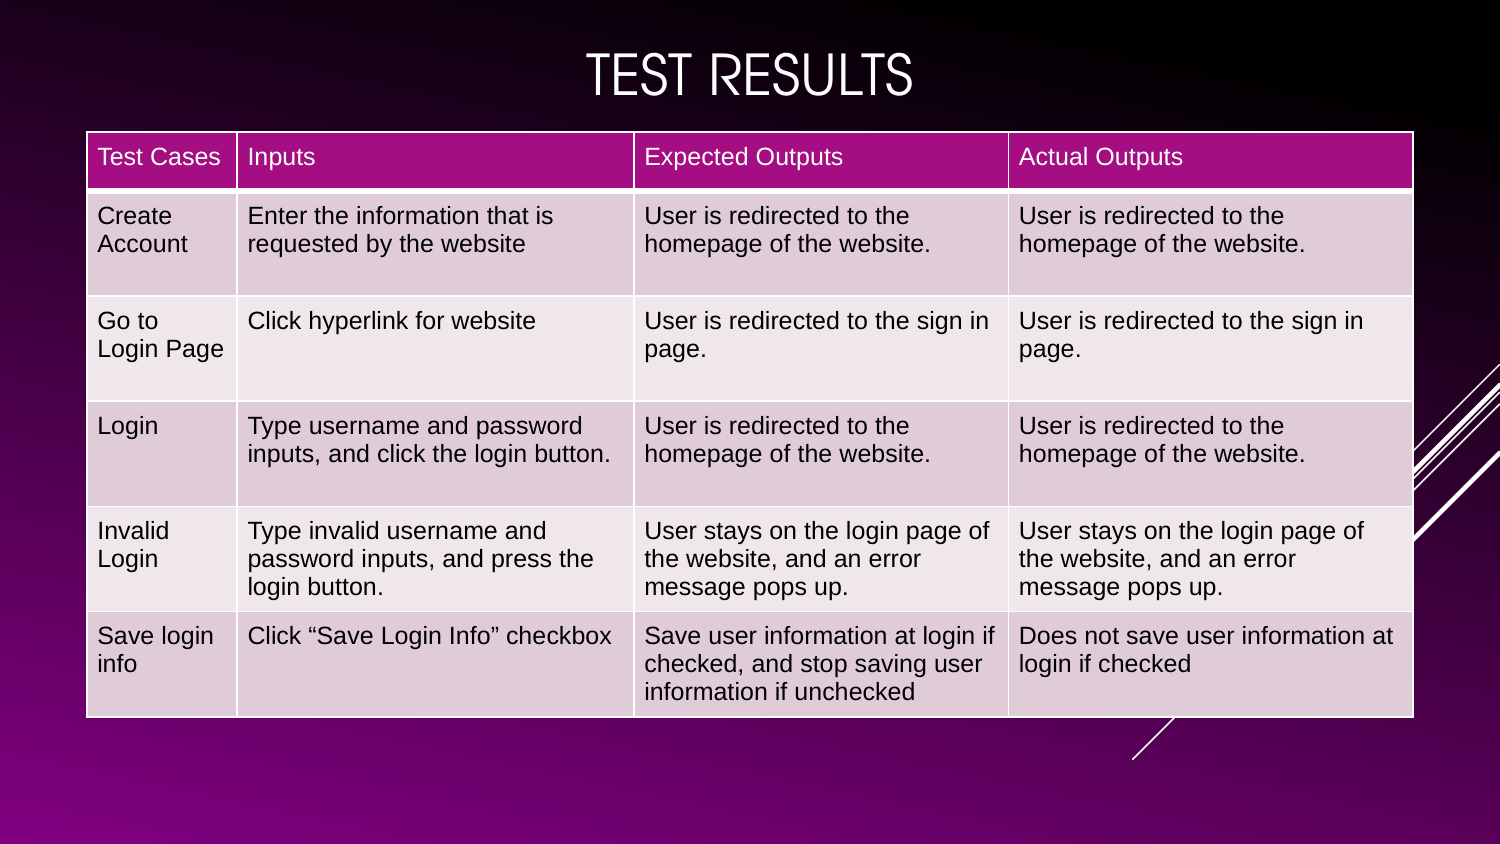

# Test Results
| Test Cases | Inputs | Expected Outputs | Actual Outputs |
| --- | --- | --- | --- |
| Create Account | Enter the information that is requested by the website | User is redirected to the homepage of the website. | User is redirected to the homepage of the website. |
| Go to Login Page | Click hyperlink for website | User is redirected to the sign in page. | User is redirected to the sign in page. |
| Login | Type username and password inputs, and click the login button. | User is redirected to the homepage of the website. | User is redirected to the homepage of the website. |
| Invalid Login | Type invalid username and password inputs, and press the login button. | User stays on the login page of the website, and an error message pops up. | User stays on the login page of the website, and an error message pops up. |
| Save login info | Click “Save Login Info” checkbox | Save user information at login if checked, and stop saving user information if unchecked | Does not save user information at login if checked |